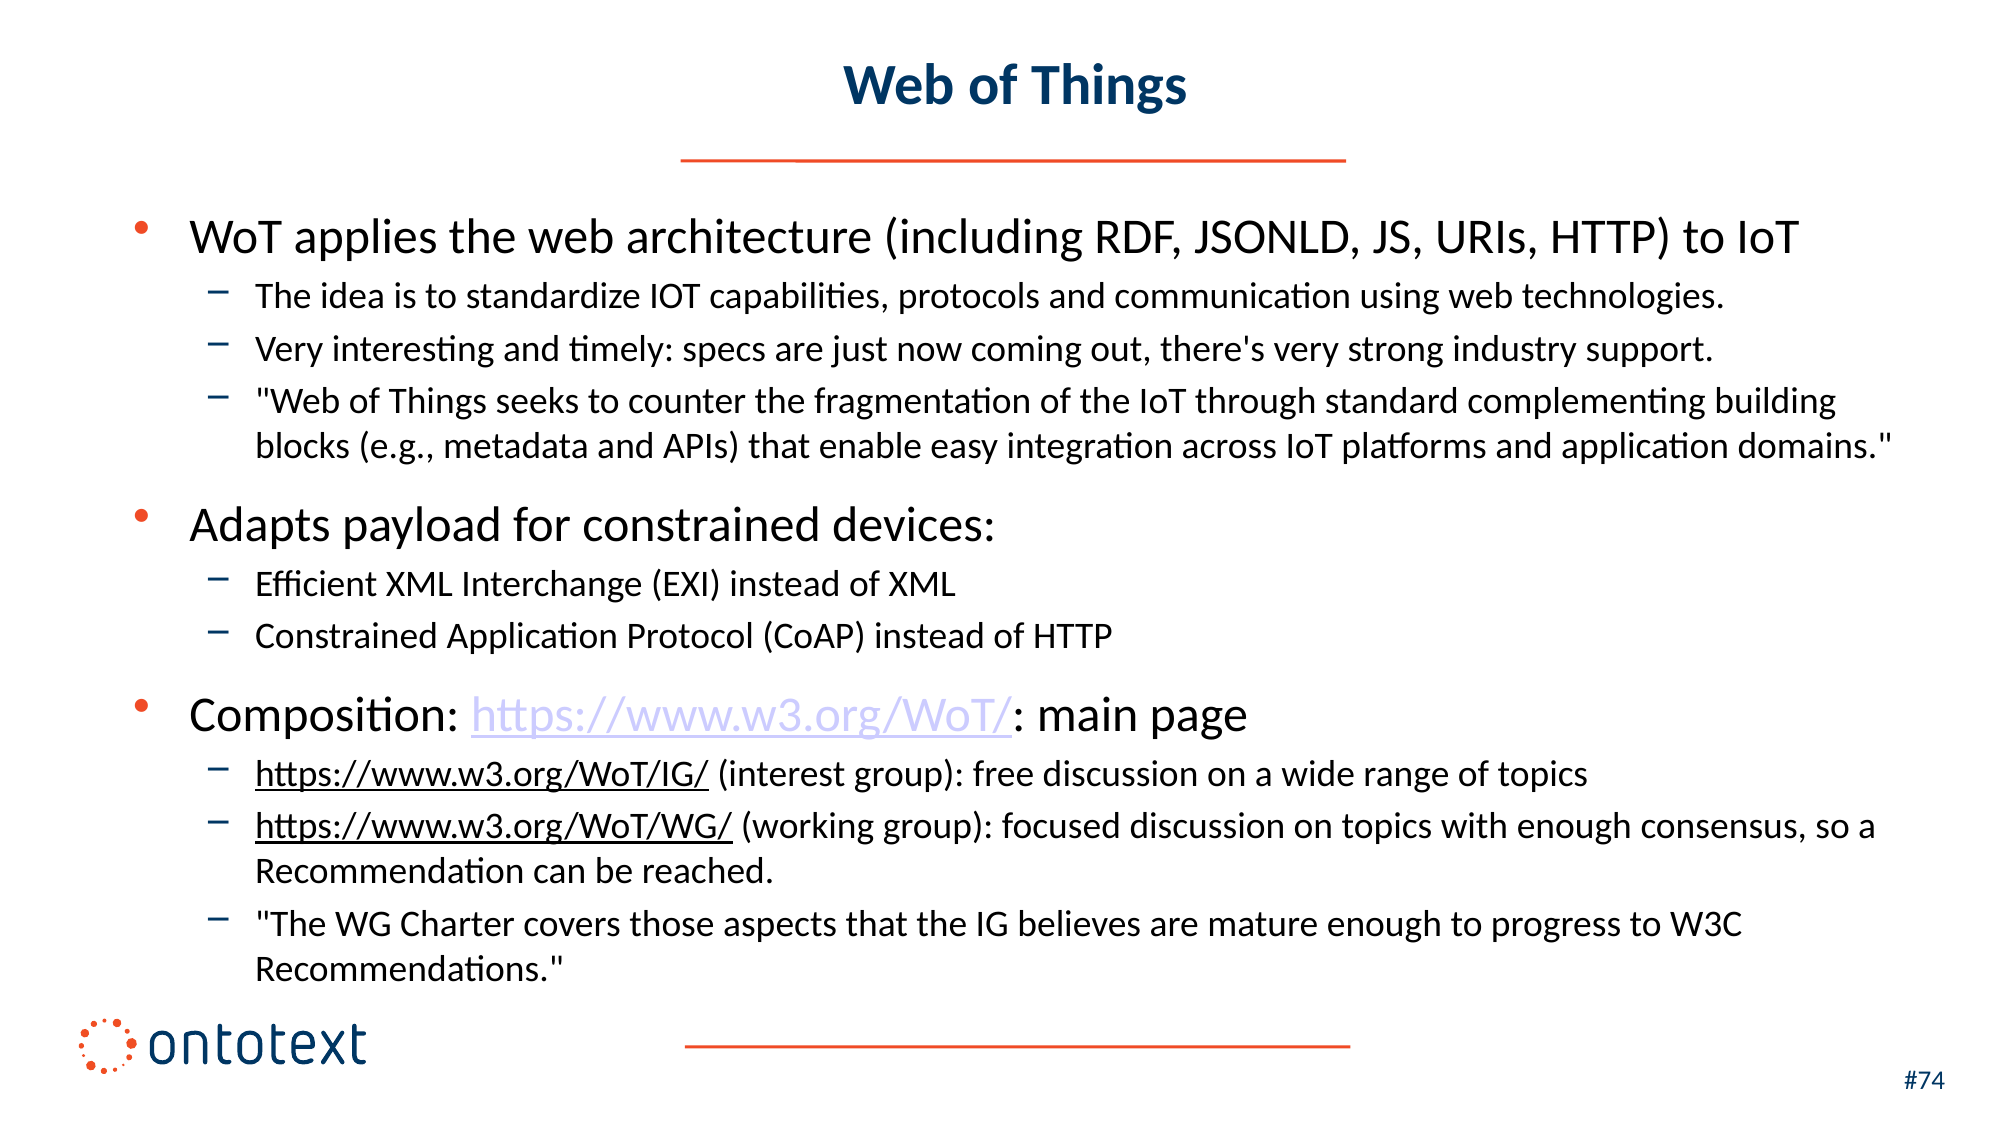

# Web of Things
WoT applies the web architecture (including RDF, JSONLD, JS, URIs, HTTP) to IoT
The idea is to standardize IOT capabilities, protocols and communication using web technologies.
Very interesting and timely: specs are just now coming out, there's very strong industry support.
"Web of Things seeks to counter the fragmentation of the IoT through standard complementing building blocks (e.g., metadata and APIs) that enable easy integration across IoT platforms and application domains."
Adapts payload for constrained devices:
Efficient XML Interchange (EXI) instead of XML
Constrained Application Protocol (CoAP) instead of HTTP
Composition: https://www.w3.org/WoT/: main page
https://www.w3.org/WoT/IG/ (interest group): free discussion on a wide range of topics
https://www.w3.org/WoT/WG/ (working group): focused discussion on topics with enough consensus, so a Recommendation can be reached.
"The WG Charter covers those aspects that the IG believes are mature enough to progress to W3C Recommendations."
#74